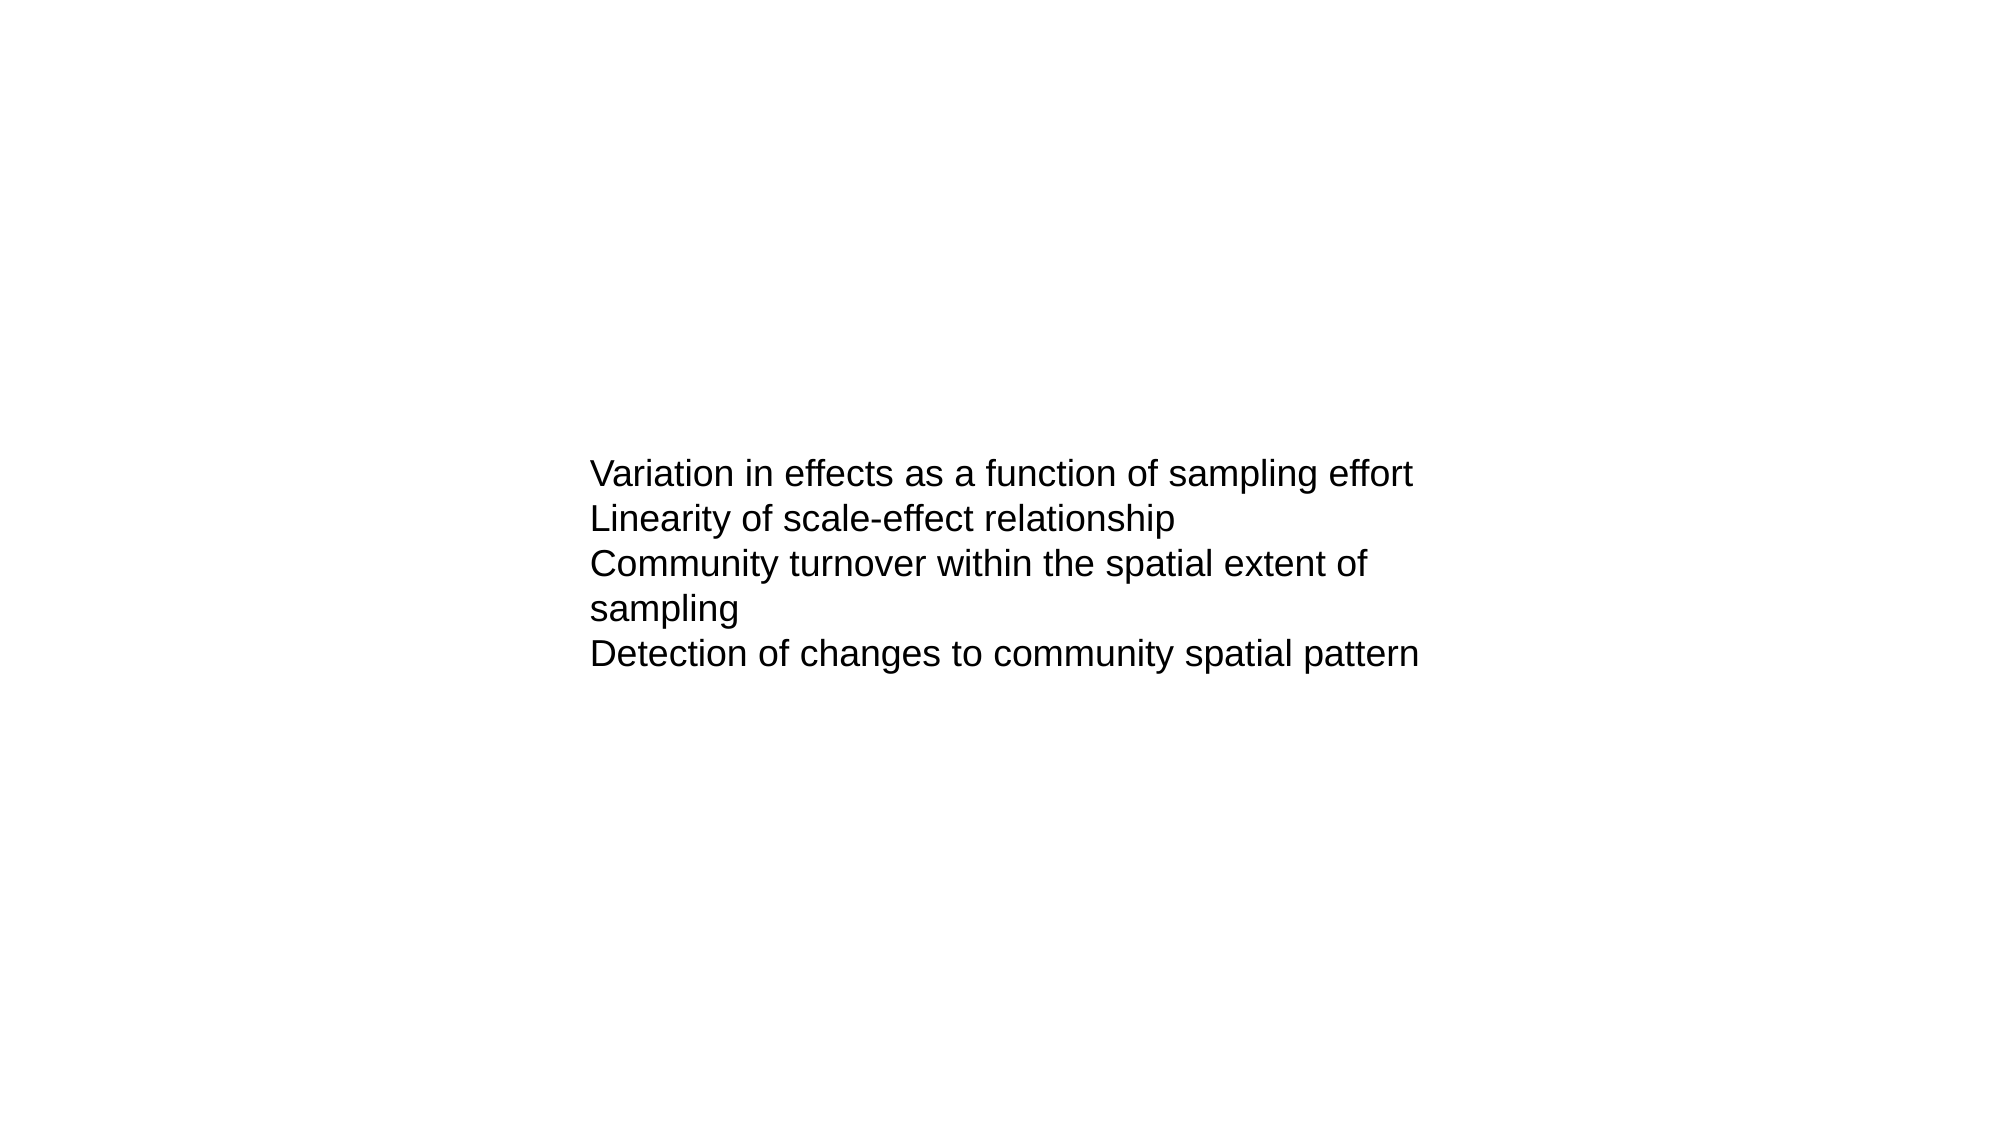

Variation in effects as a function of sampling effort
Linearity of scale-effect relationship
Community turnover within the spatial extent of sampling
Detection of changes to community spatial pattern